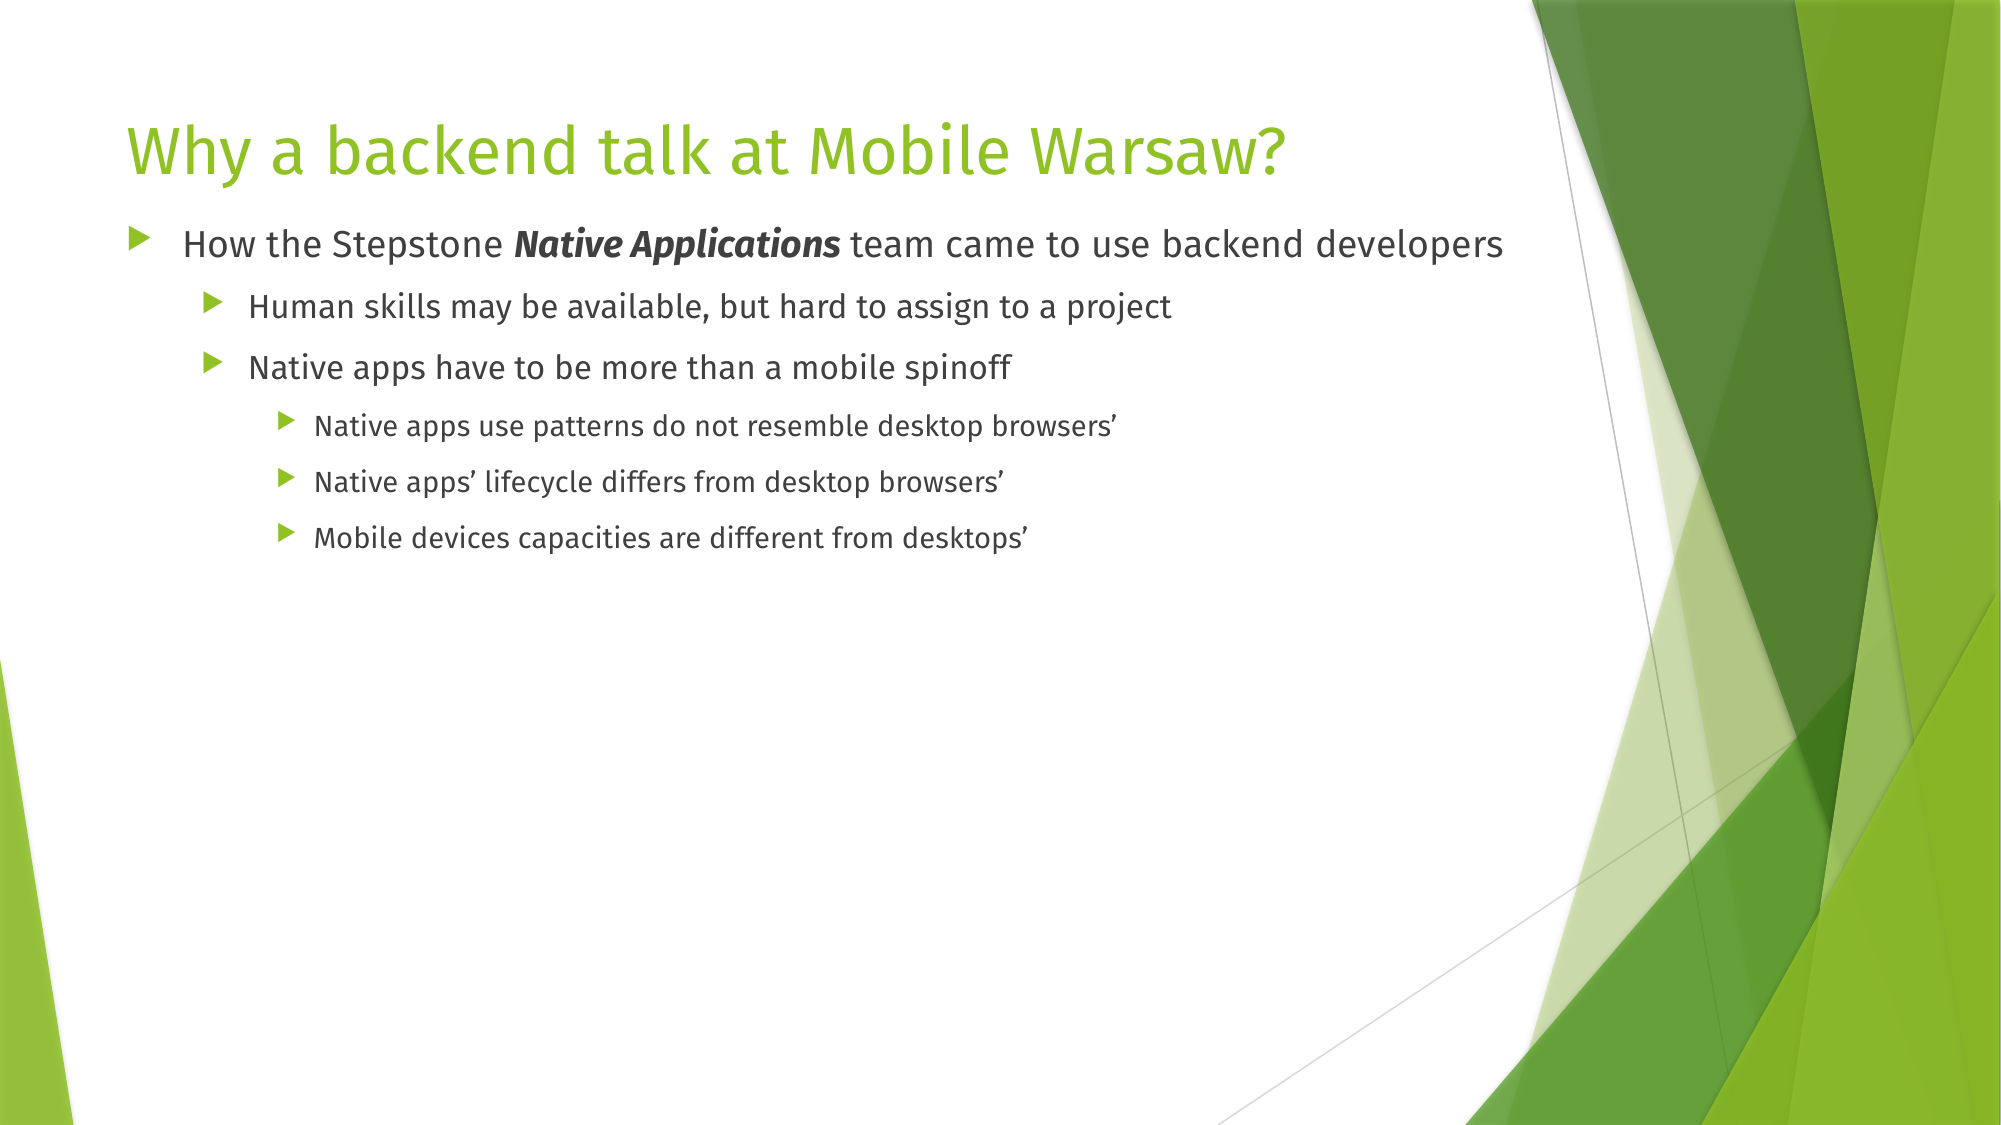

# Why a backend talk at Mobile Warsaw?
How the Stepstone Native Applications team came to use backend developers
Human skills may be available, but hard to assign to a project
Native apps have to be more than a mobile spinoff
Native apps use patterns do not resemble desktop browsers’
Native apps’ lifecycle differs from desktop browsers’
Mobile devices capacities are different from desktops’